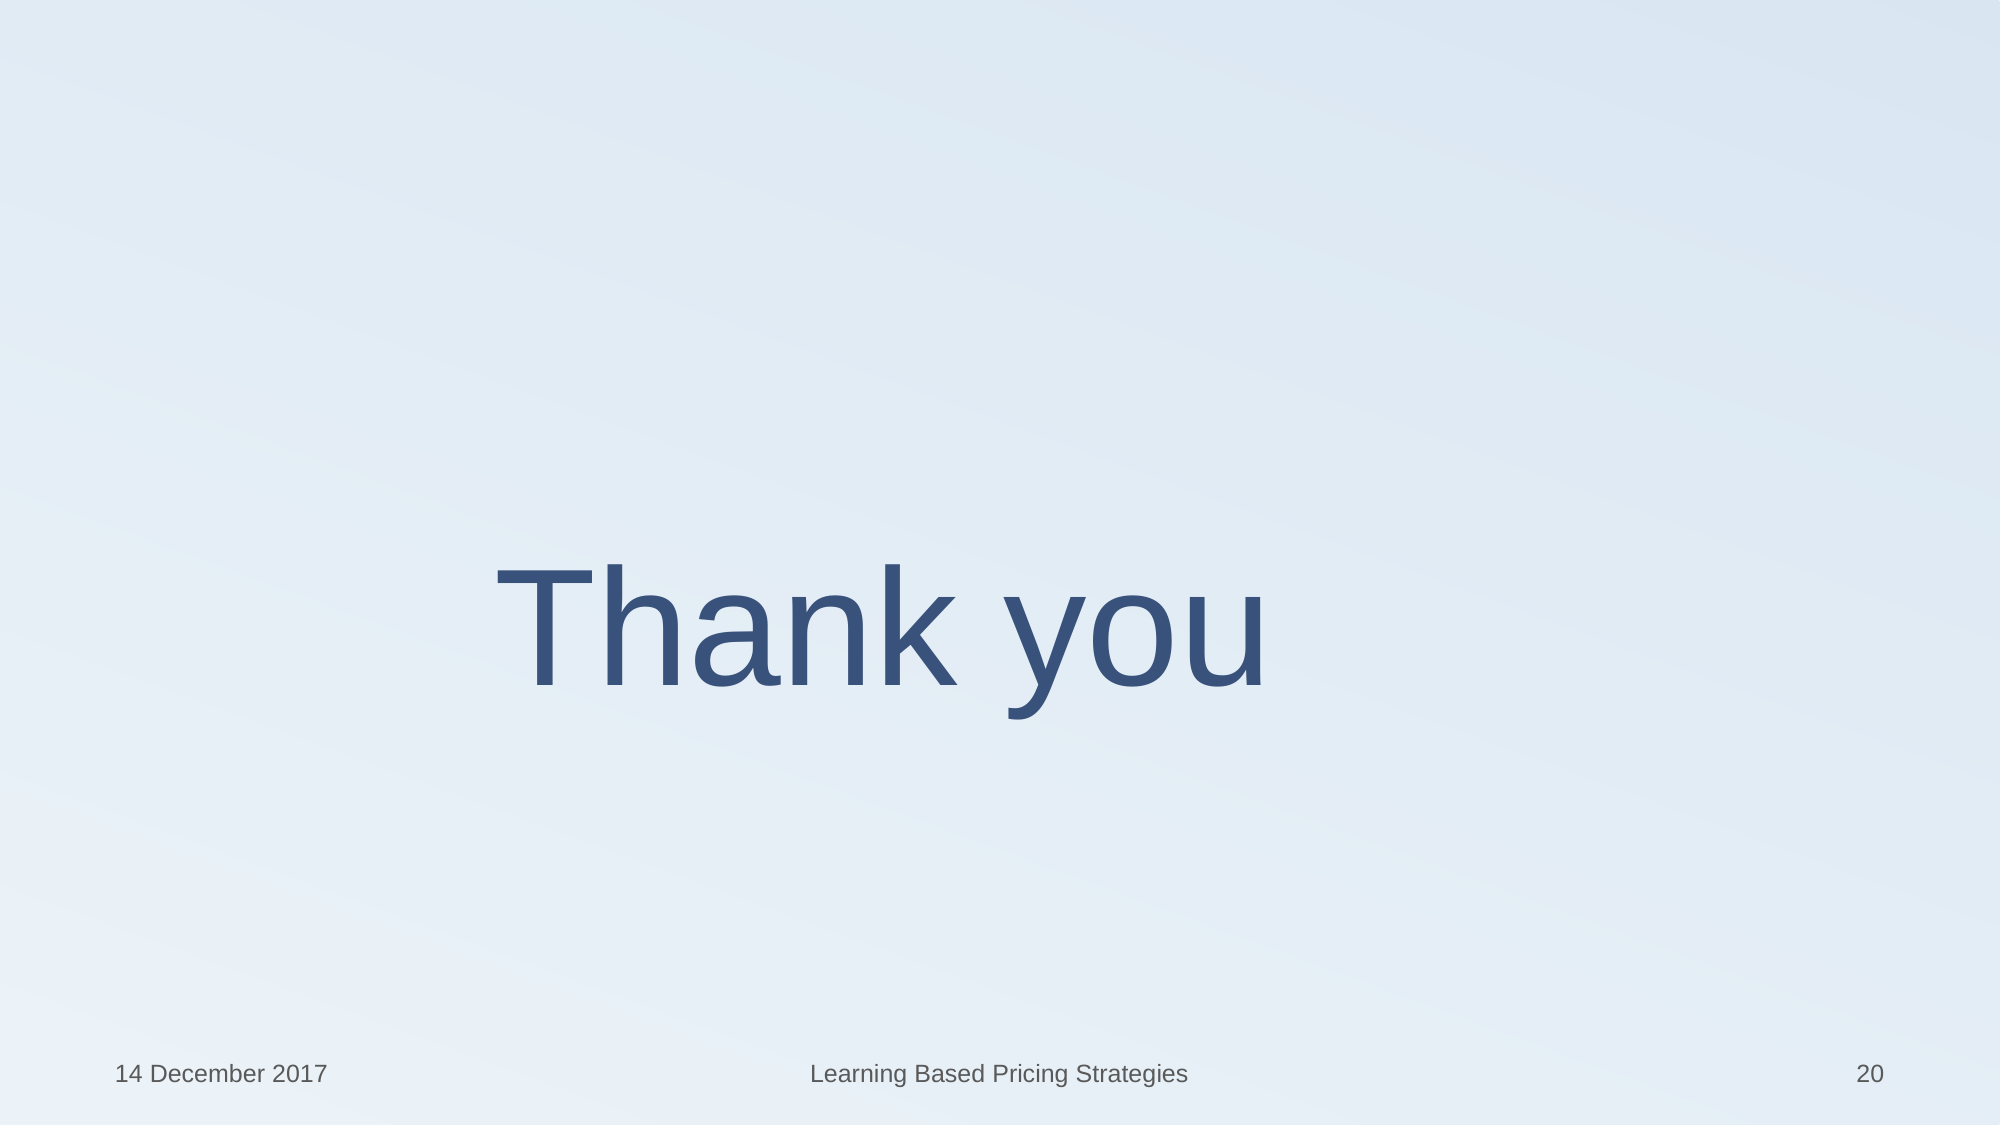

# Thank you
14 December 2017
Learning Based Pricing Strategies
20